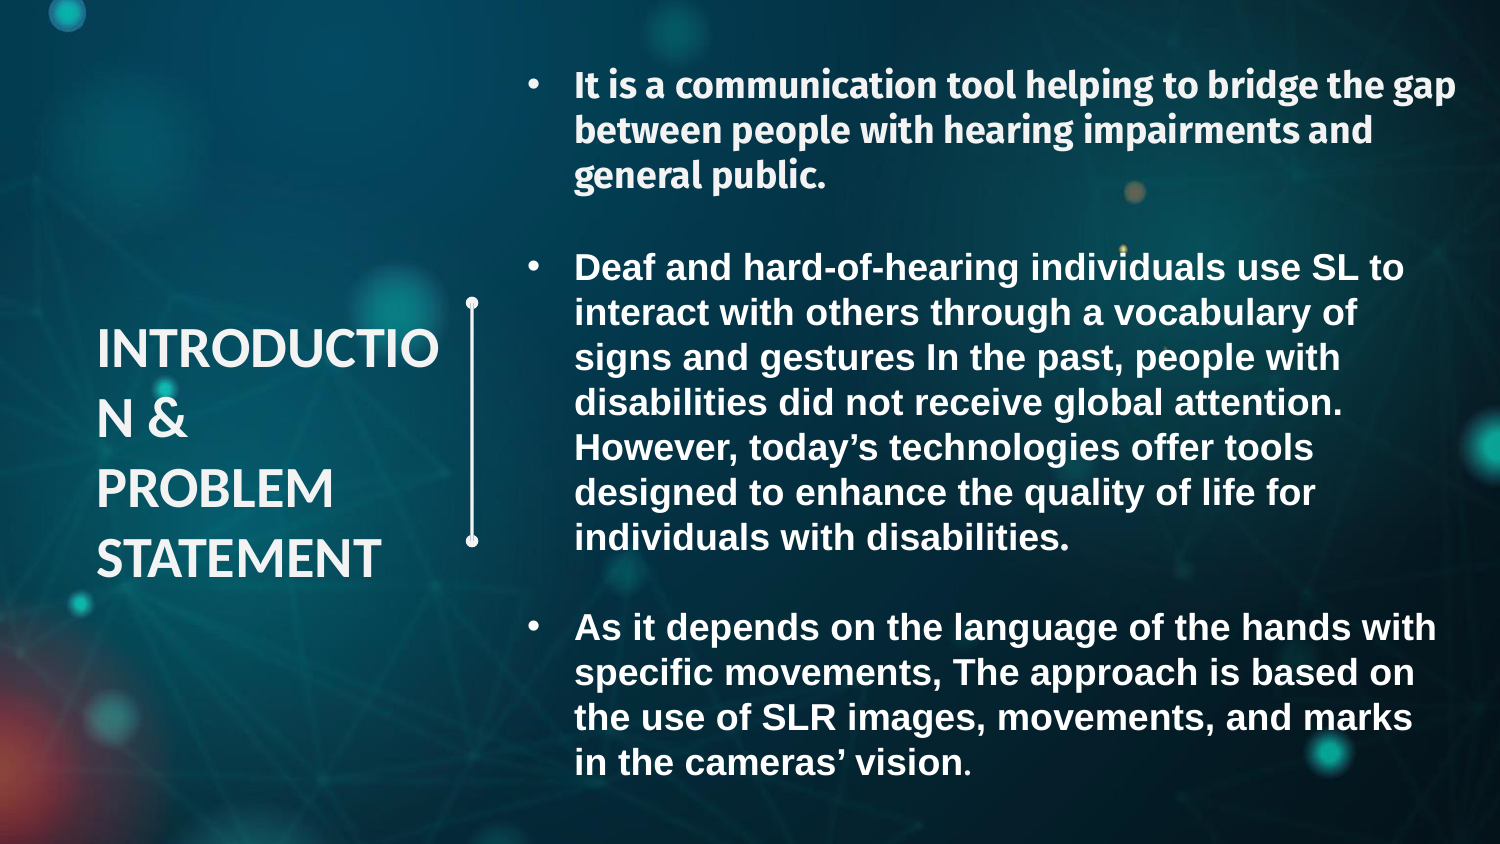

It is a communication tool helping to bridge the gap between people with hearing impairments and general public.

Deaf and hard-of-hearing individuals use SL to interact with others through a vocabulary of signs and gestures In the past, people with disabilities did not receive global attention. However, today’s technologies offer tools designed to enhance the quality of life for individuals with disabilities.

As it depends on the language of the hands with specific movements, The approach is based on the use of SLR images, movements, and marks in the cameras’ vision.

INTRODUCTION & PROBLEM STATEMENT